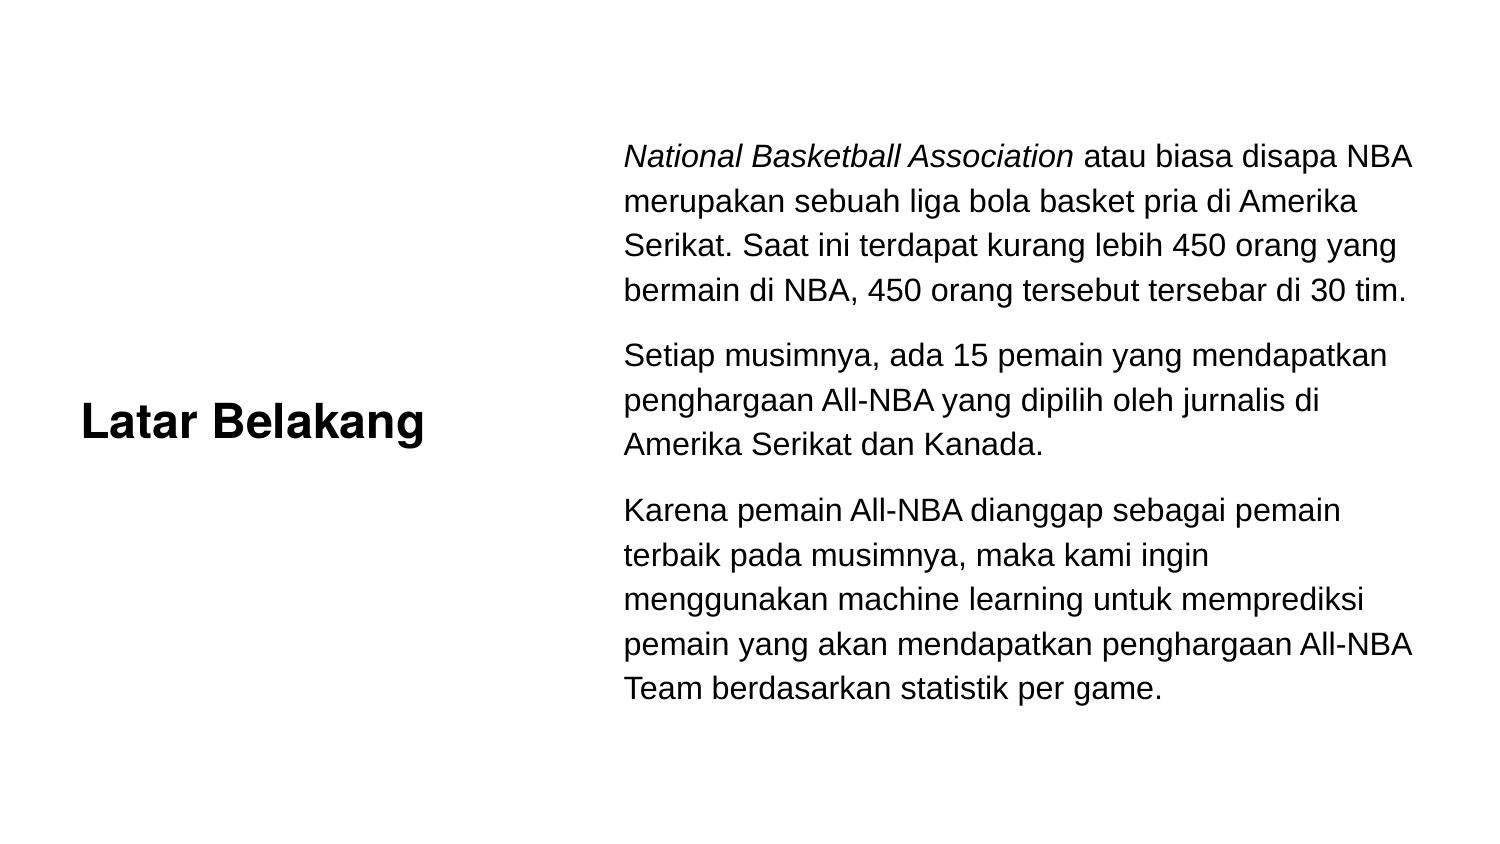

National Basketball Association atau biasa disapa NBA merupakan sebuah liga bola basket pria di Amerika Serikat. Saat ini terdapat kurang lebih 450 orang yang bermain di NBA, 450 orang tersebut tersebar di 30 tim.
Setiap musimnya, ada 15 pemain yang mendapatkan penghargaan All-NBA yang dipilih oleh jurnalis di Amerika Serikat dan Kanada.
Karena pemain All-NBA dianggap sebagai pemain terbaik pada musimnya, maka kami ingin menggunakan machine learning untuk memprediksi pemain yang akan mendapatkan penghargaan All-NBA Team berdasarkan statistik per game.
# Latar Belakang